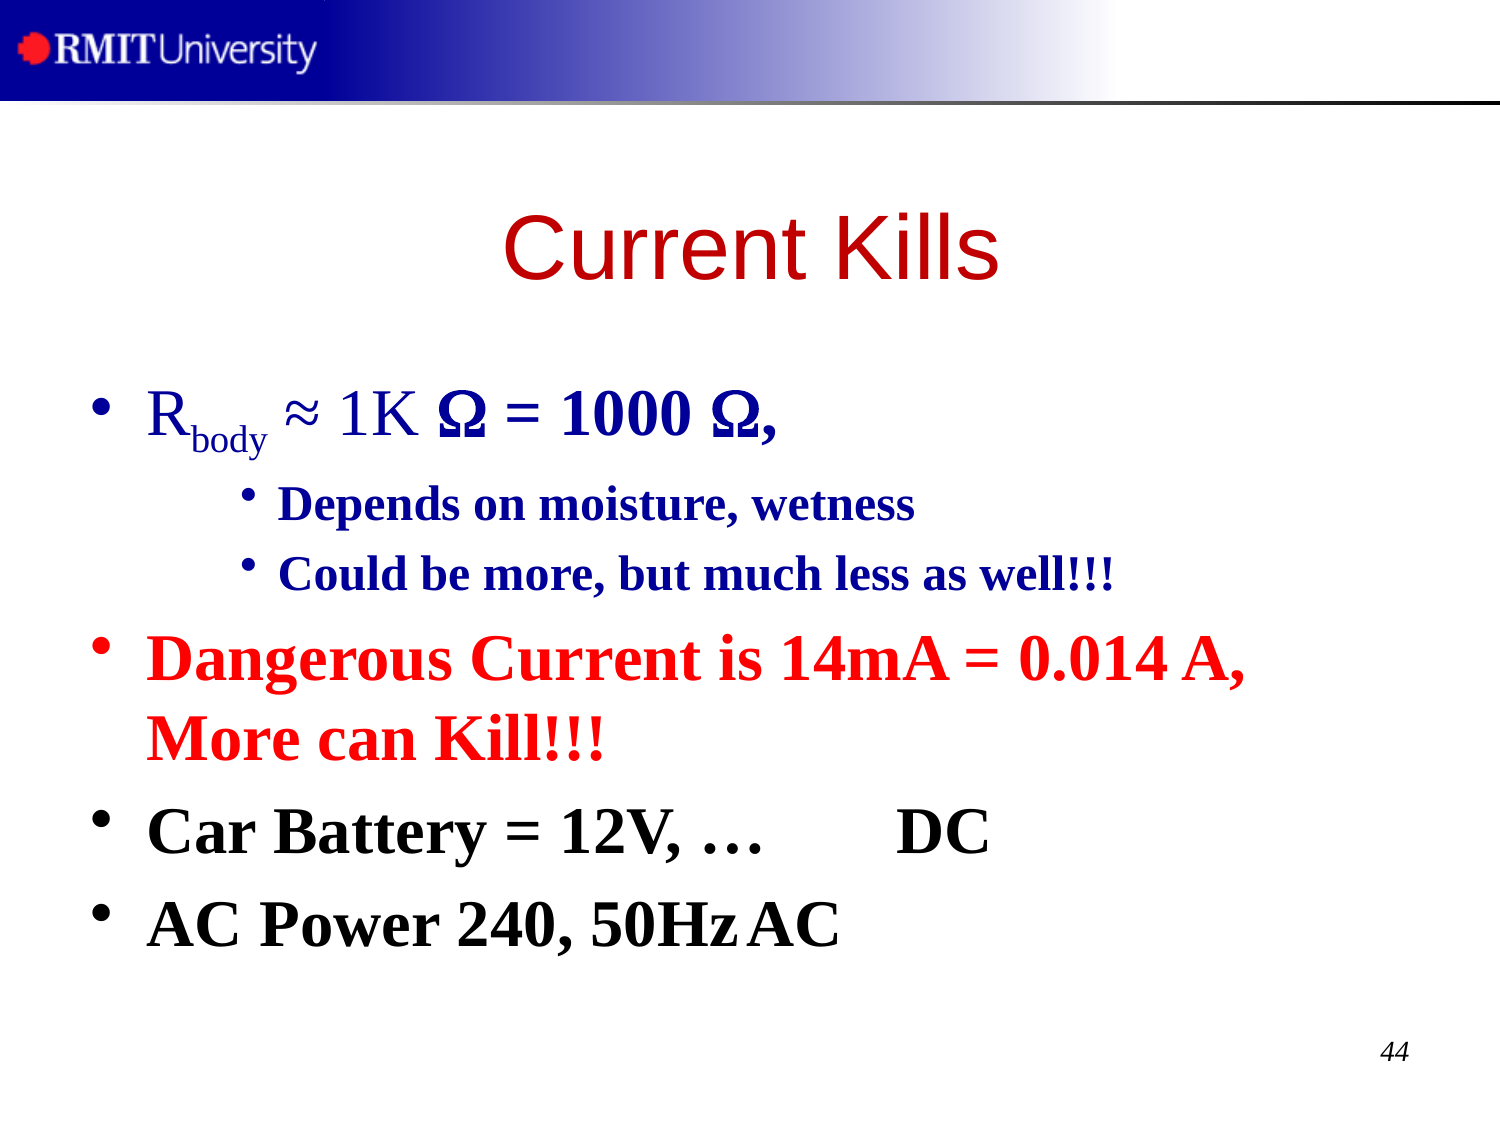

# Current Kills
Rbody ≈ 1K Ω = 1000 Ω,
Depends on moisture, wetness
Could be more, but much less as well!!!
Dangerous Current is 14mA = 0.014 A, More can Kill!!!
Car Battery = 12V, …	DC
AC Power 240, 50Hz	AC
44